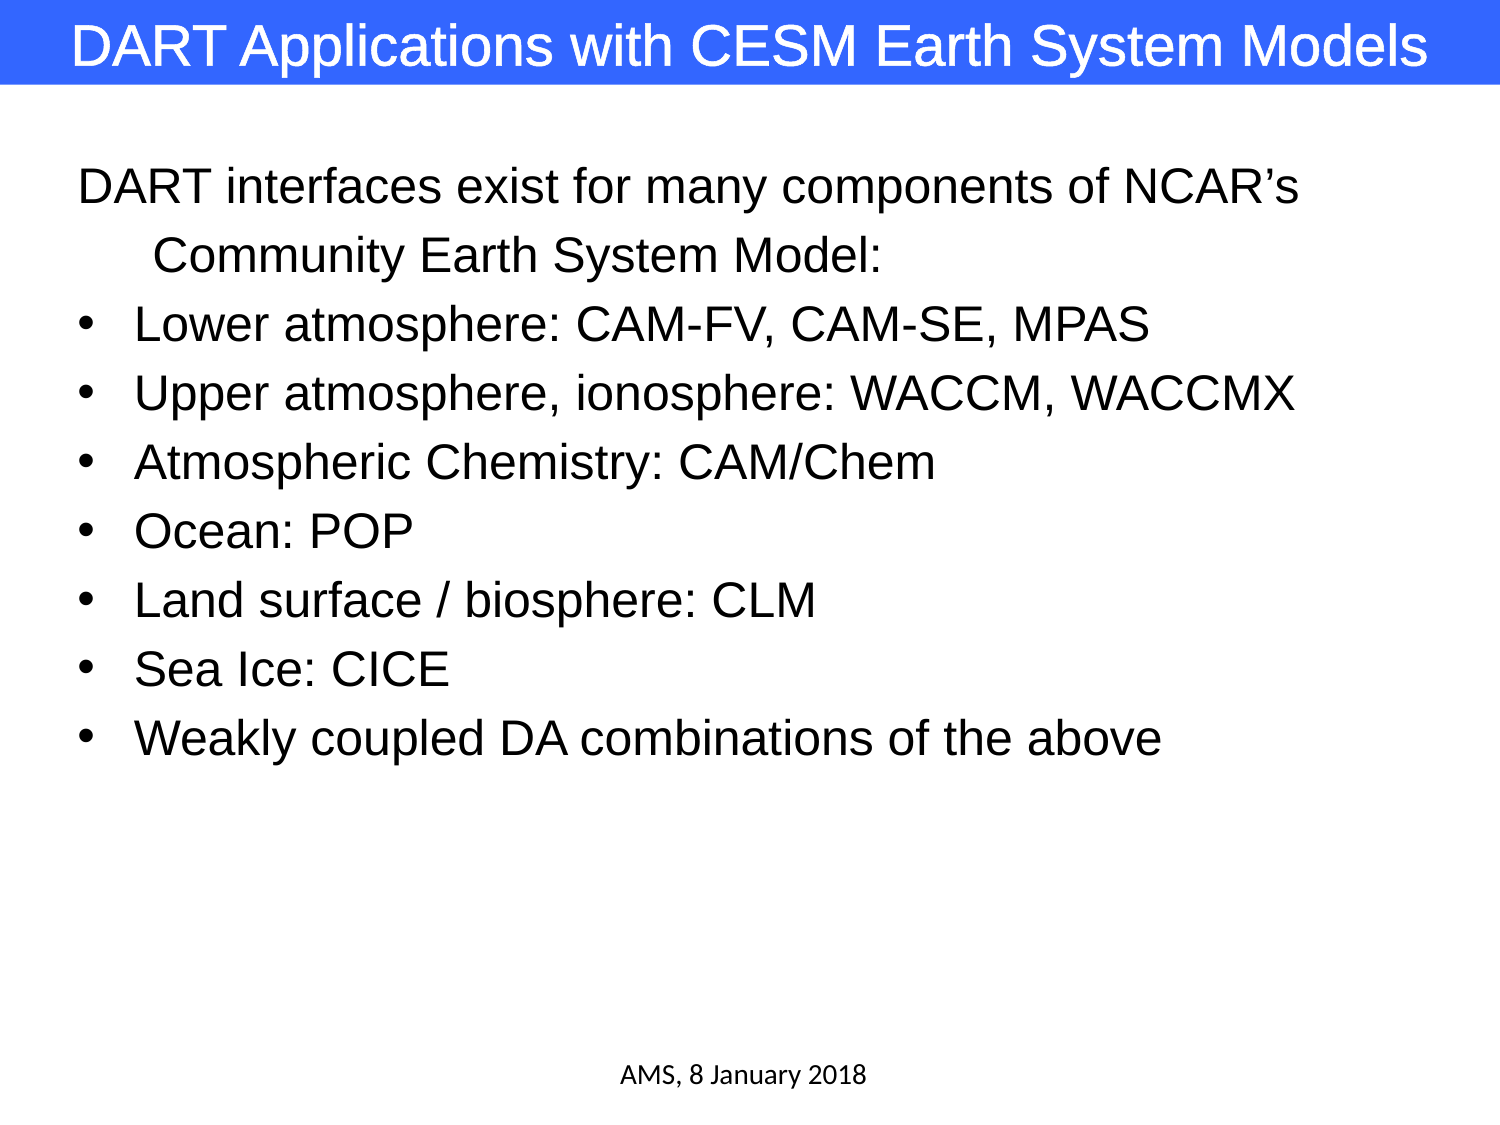

DART Applications with CESM Earth System Models
DART interfaces exist for many components of NCAR’s Community Earth System Model:
Lower atmosphere: CAM-FV, CAM-SE, MPAS
Upper atmosphere, ionosphere: WACCM, WACCMX
Atmospheric Chemistry: CAM/Chem
Ocean: POP
Land surface / biosphere: CLM
Sea Ice: CICE
Weakly coupled DA combinations of the above

AMS, 8 January 2018